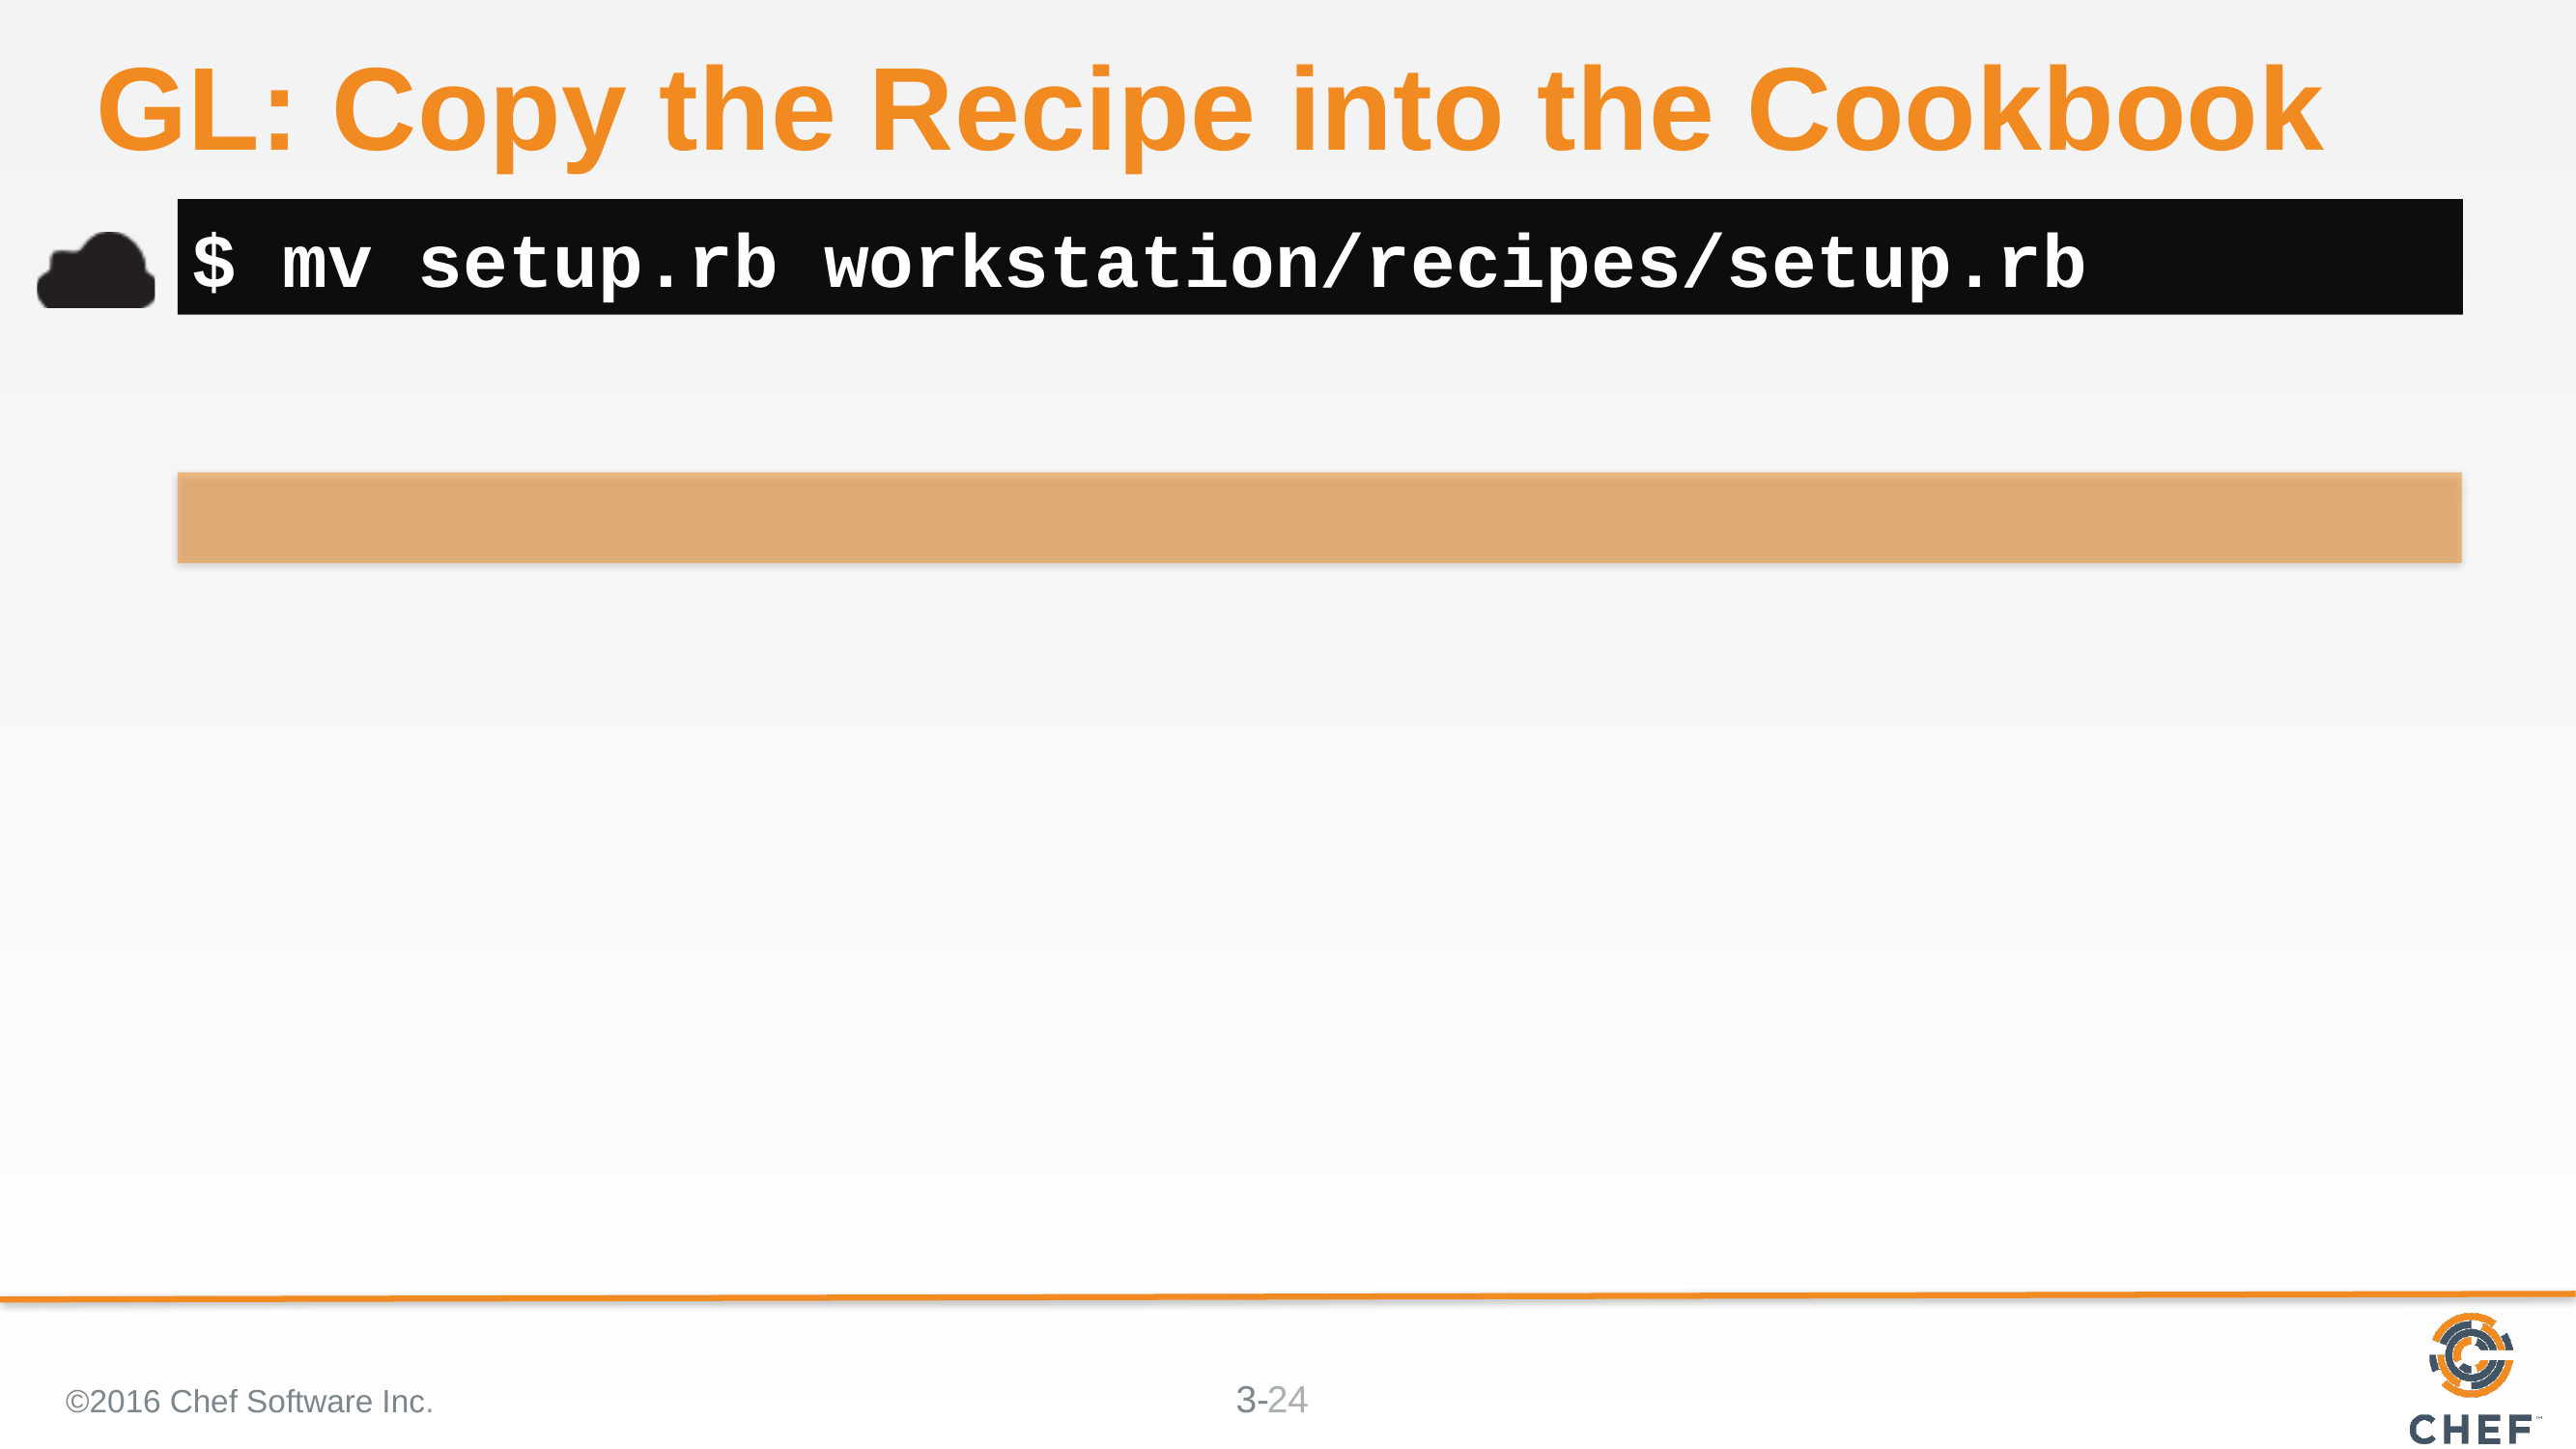

# GL: Copy the Recipe into the Cookbook
$ mv setup.rb workstation/recipes/setup.rb

©2016 Chef Software Inc.
24